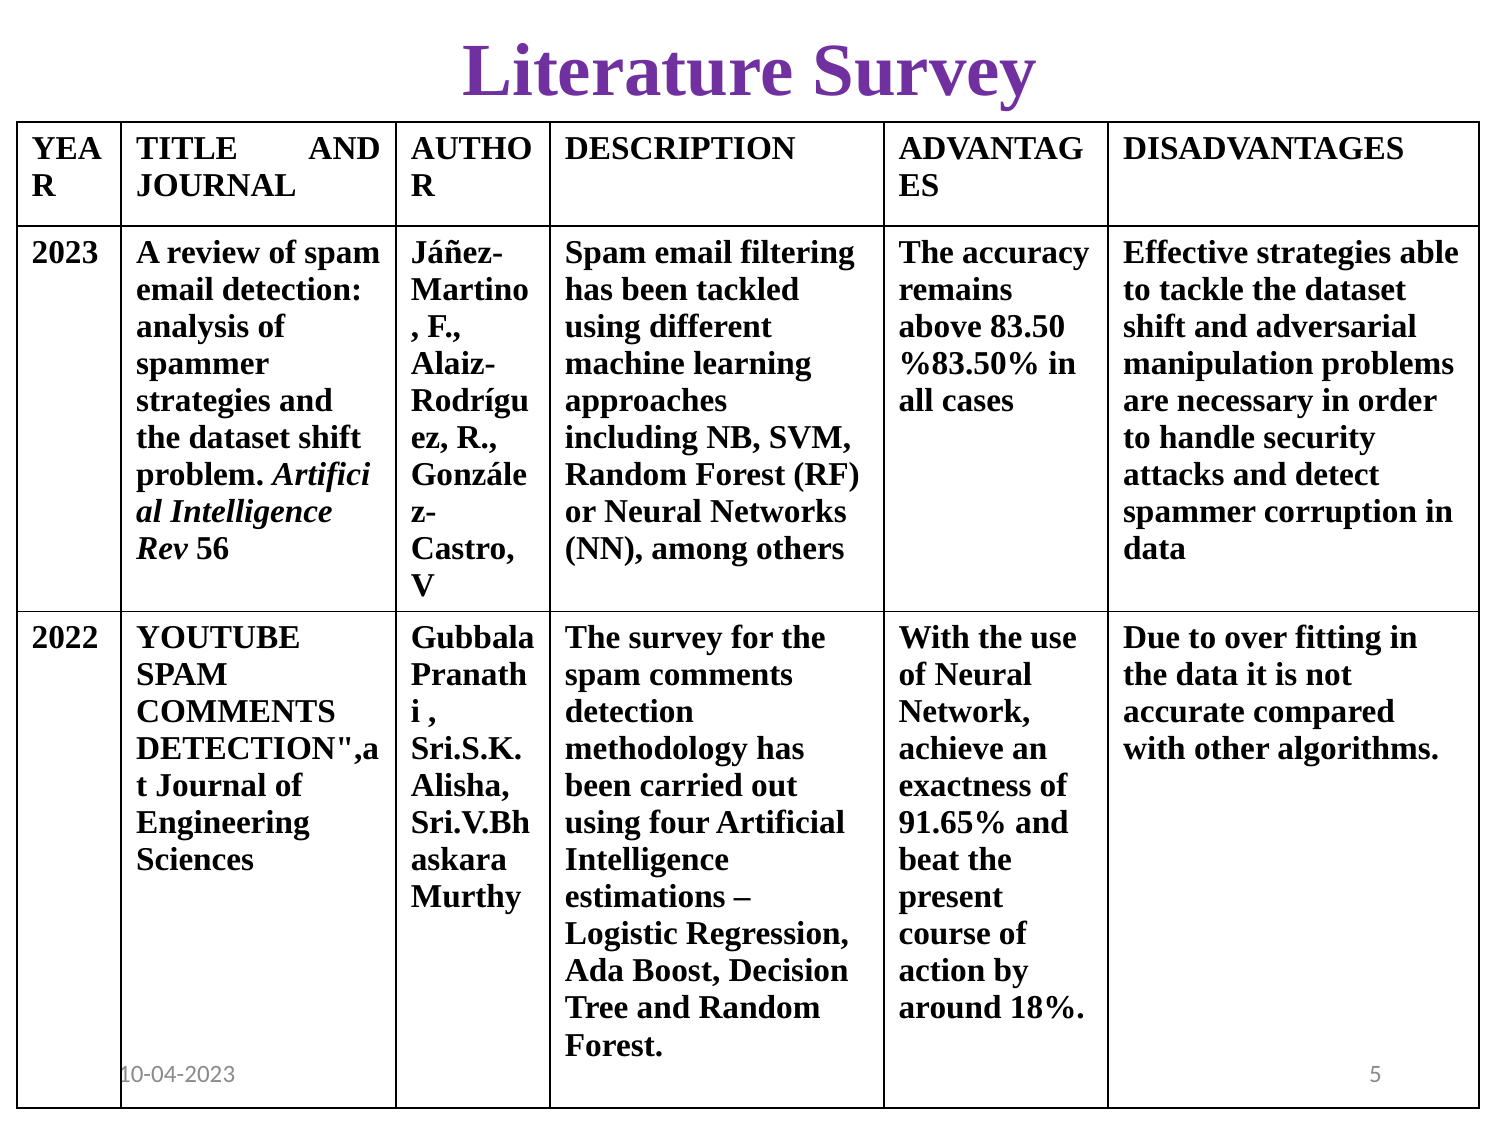

# Literature Survey
| YEAR | TITLE AND JOURNAL | AUTHOR | DESCRIPTION | ADVANTAGES | DISADVANTAGES |
| --- | --- | --- | --- | --- | --- |
| 2023 | A review of spam email detection: analysis of spammer strategies and the dataset shift problem. Artificial Intelligence Rev 56 | Jáñez-Martino, F., Alaiz-Rodríguez, R., González-Castro, V | Spam email filtering has been tackled using different machine learning approaches including NB, SVM, Random Forest (RF) or Neural Networks (NN), among others | The accuracy remains above 83.50%83.50% in all cases | Effective strategies able to tackle the dataset shift and adversarial manipulation problems are necessary in order to handle security attacks and detect spammer corruption in data |
| 2022 | YOUTUBE SPAM COMMENTS DETECTION",at Journal of Engineering Sciences | Gubbala Pranathi , Sri.S.K.Alisha, Sri.V.Bhaskara Murthy | The survey for the spam comments detection methodology has been carried out using four Artificial Intelligence estimations – Logistic Regression, Ada Boost, Decision Tree and Random Forest. | With the use of Neural Network, achieve an exactness of 91.65% and beat the present course of action by around 18%. | Due to over fitting in the data it is not accurate compared with other algorithms. |
10-04-2023
5